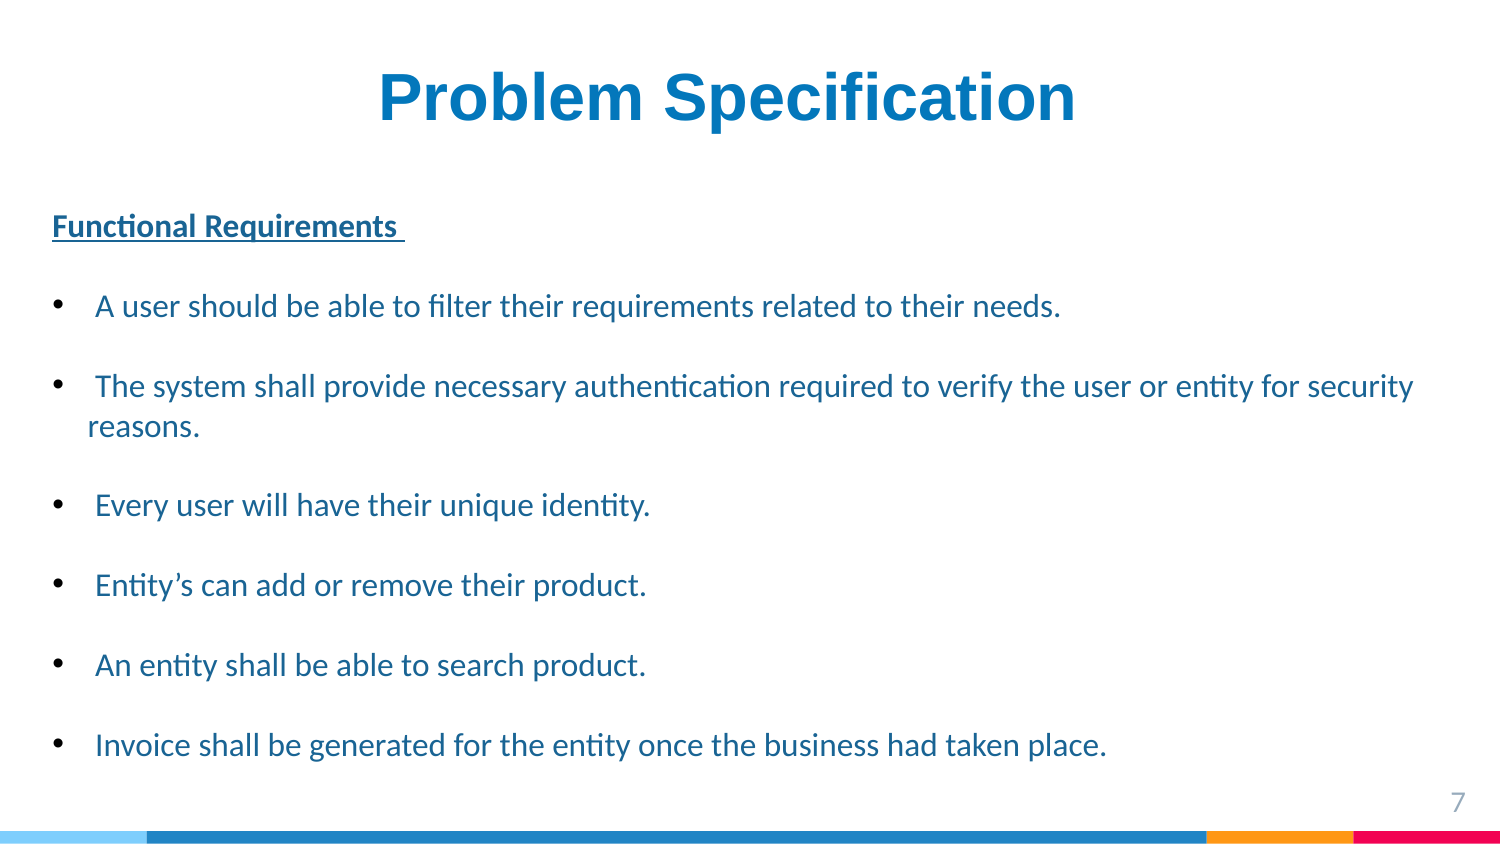

Problem Specification

Functional Requirements

 A user should be able to filter their requirements related to their needs.

 The system shall provide necessary authentication required to verify the user or entity for security reasons.

 Every user will have their unique identity.

 Entity’s can add or remove their product.

 An entity shall be able to search product.

 Invoice shall be generated for the entity once the business had taken place.

7